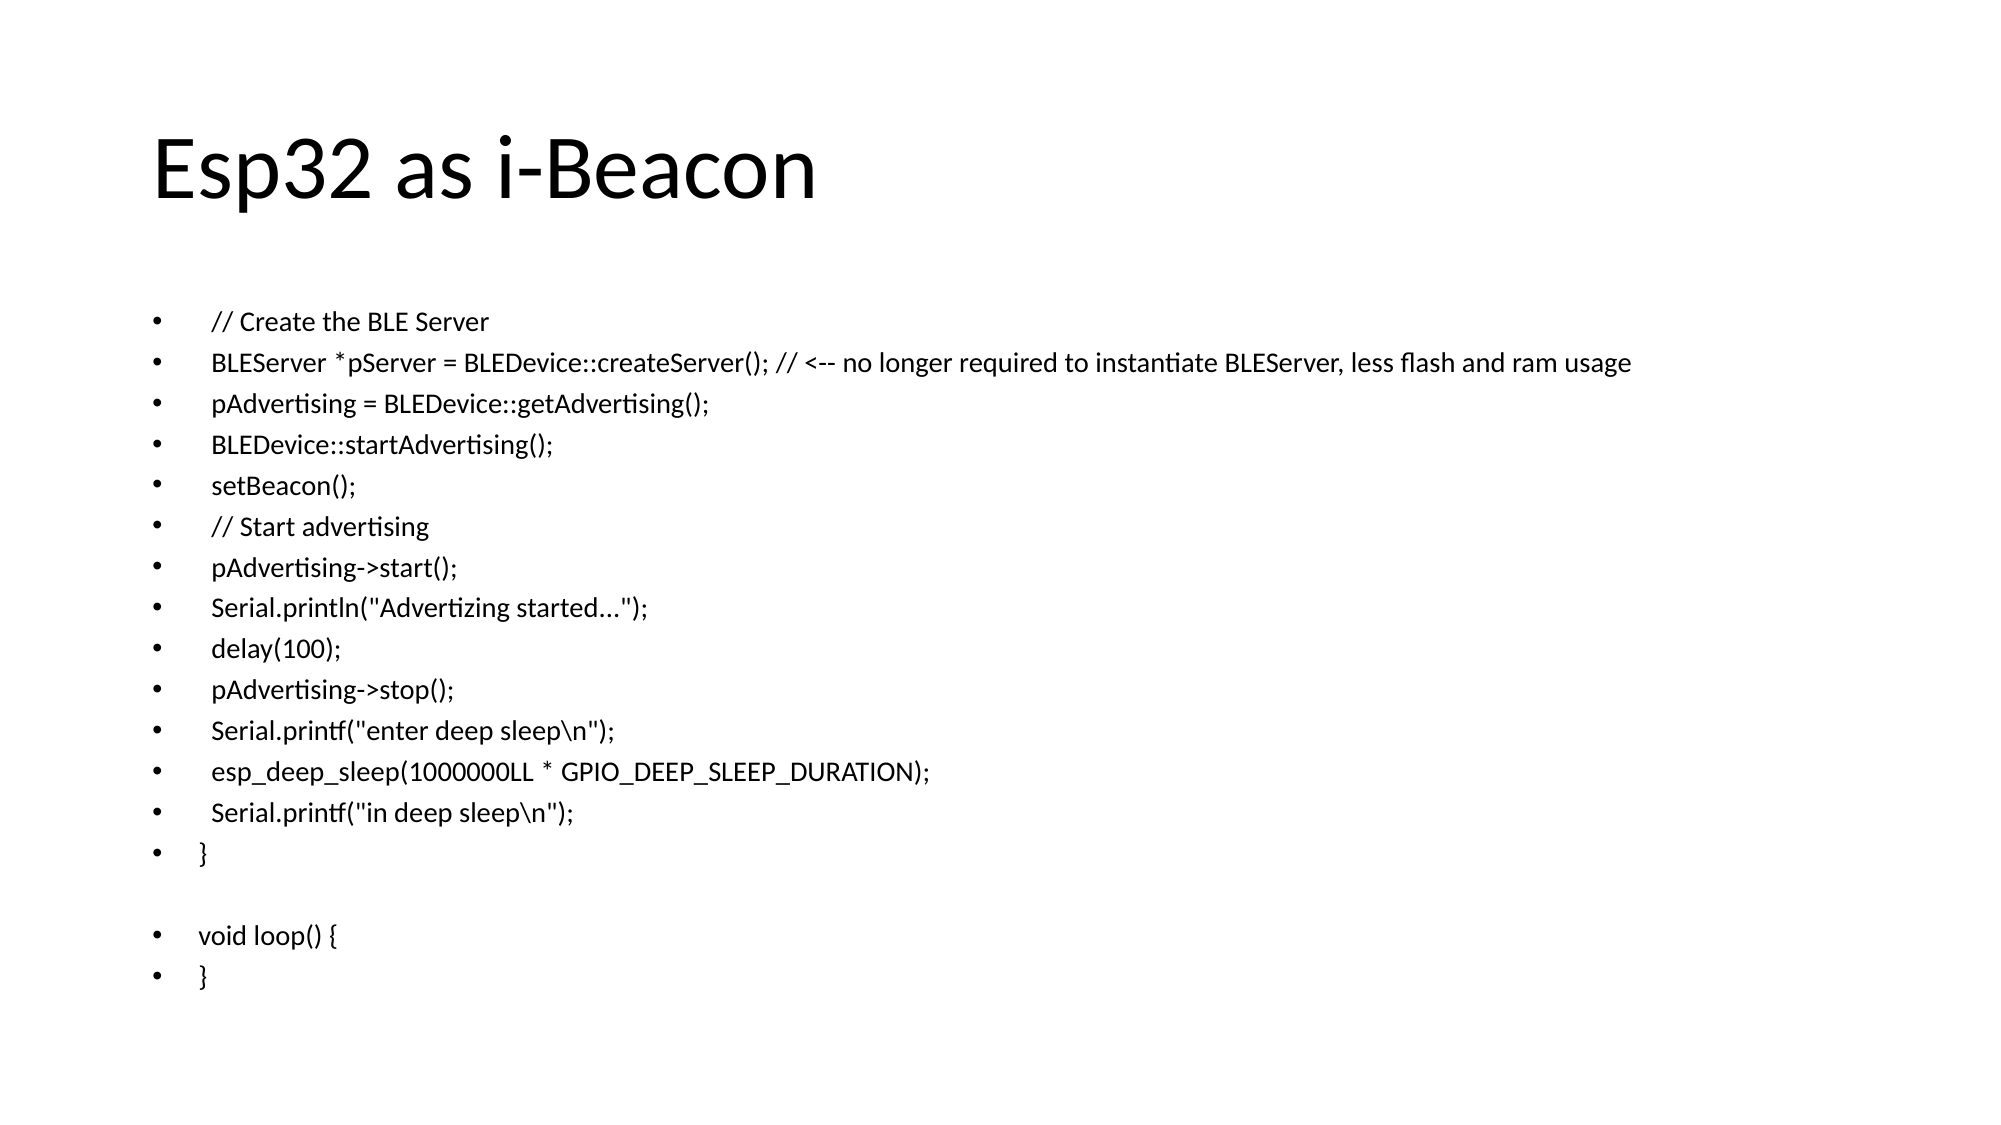

# Esp32 as i-Beacon
  // Create the BLE Server
  BLEServer *pServer = BLEDevice::createServer(); // <-- no longer required to instantiate BLEServer, less flash and ram usage
  pAdvertising = BLEDevice::getAdvertising();
  BLEDevice::startAdvertising();
  setBeacon();
  // Start advertising
  pAdvertising->start();
  Serial.println("Advertizing started...");
  delay(100);
  pAdvertising->stop();
  Serial.printf("enter deep sleep\n");
  esp_deep_sleep(1000000LL * GPIO_DEEP_SLEEP_DURATION);
  Serial.printf("in deep sleep\n");
}

void loop() {
}